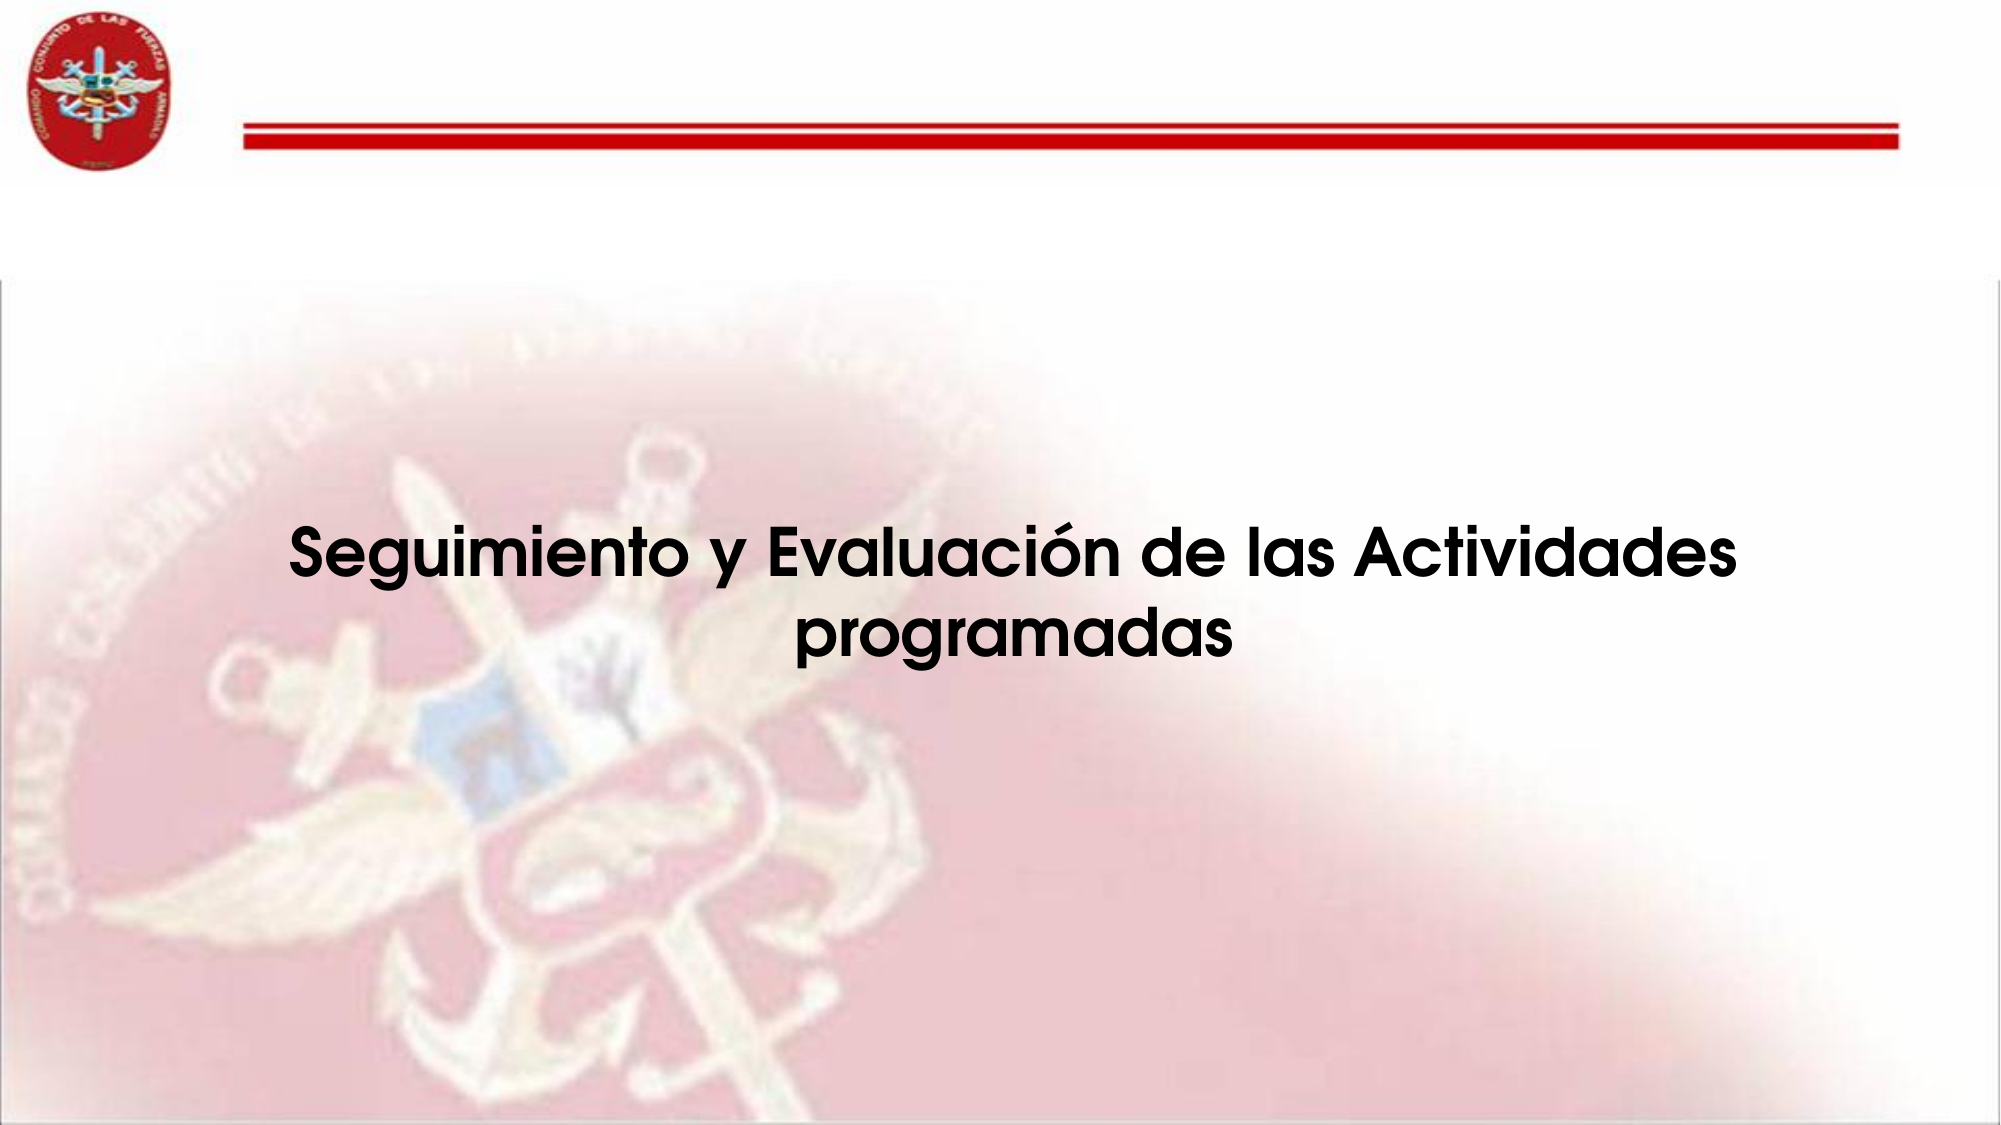

# Seguimiento y Evaluación de las Actividades programadas